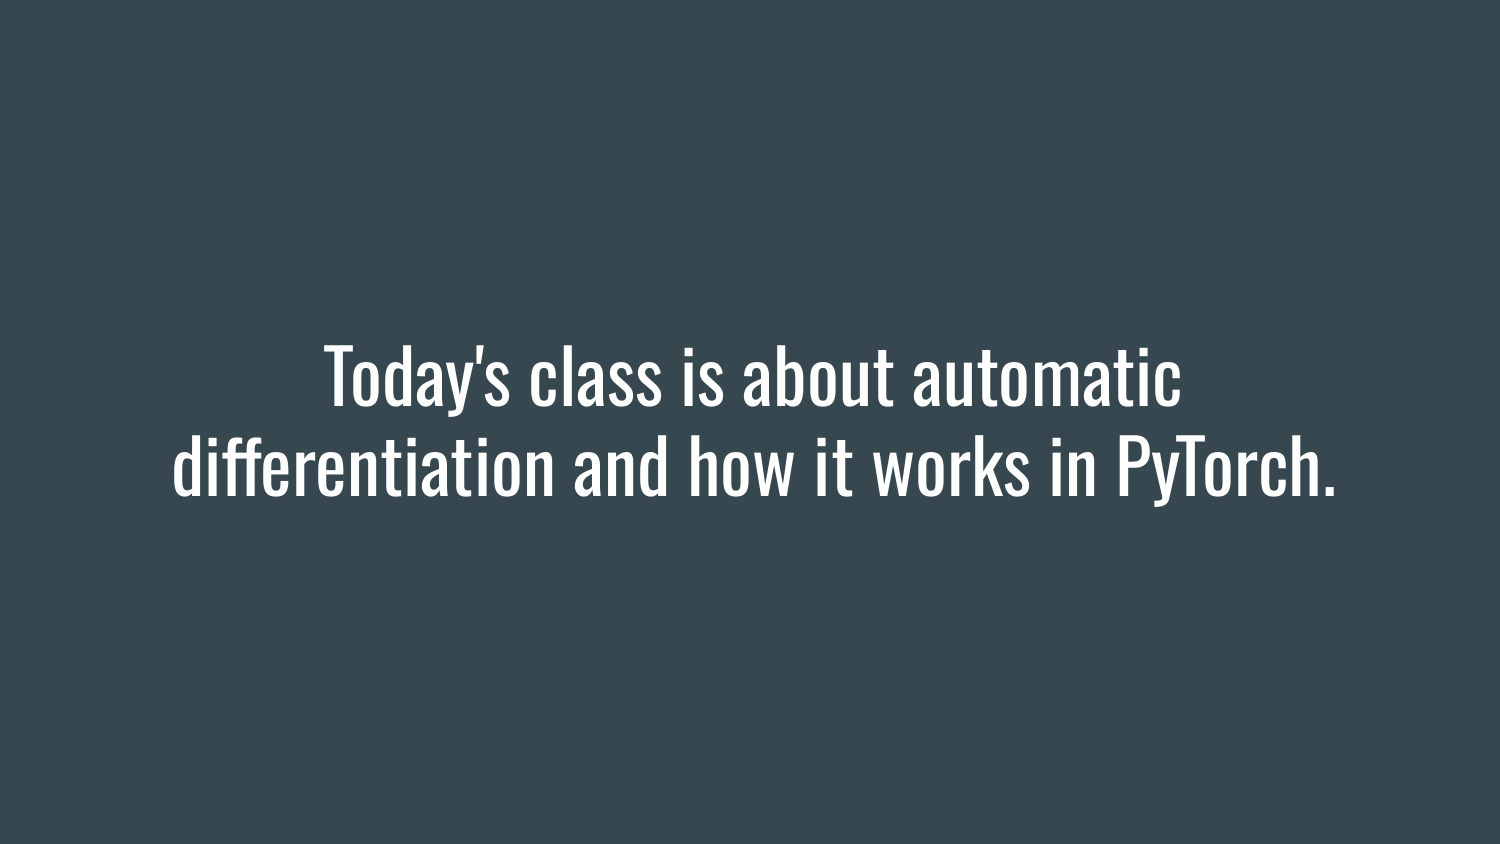

# Today's class is about automatic differentiation and how it works in PyTorch.